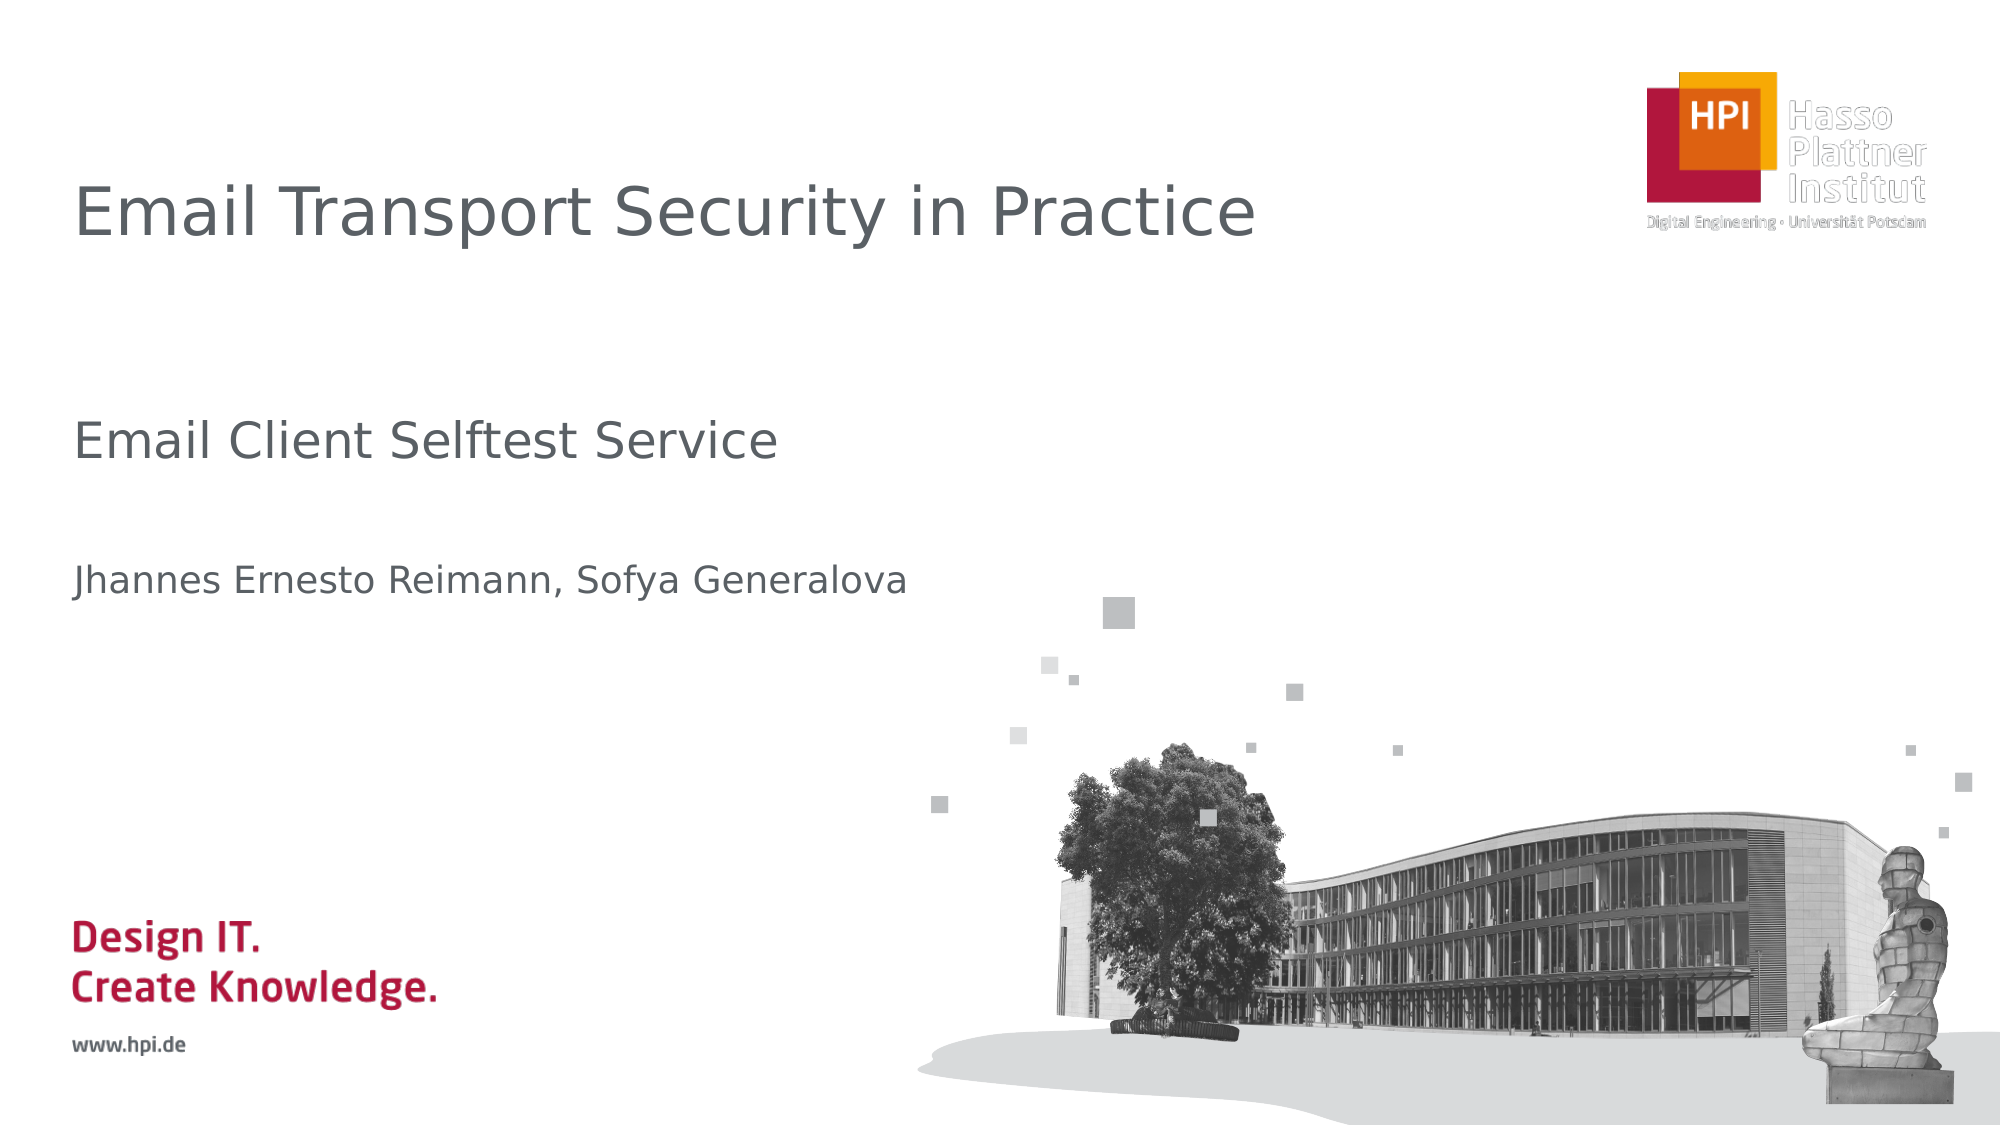

# Email Transport Security in Practice

Email Client Selftest Service
Jhannes Ernesto Reimann, Sofya Generalova